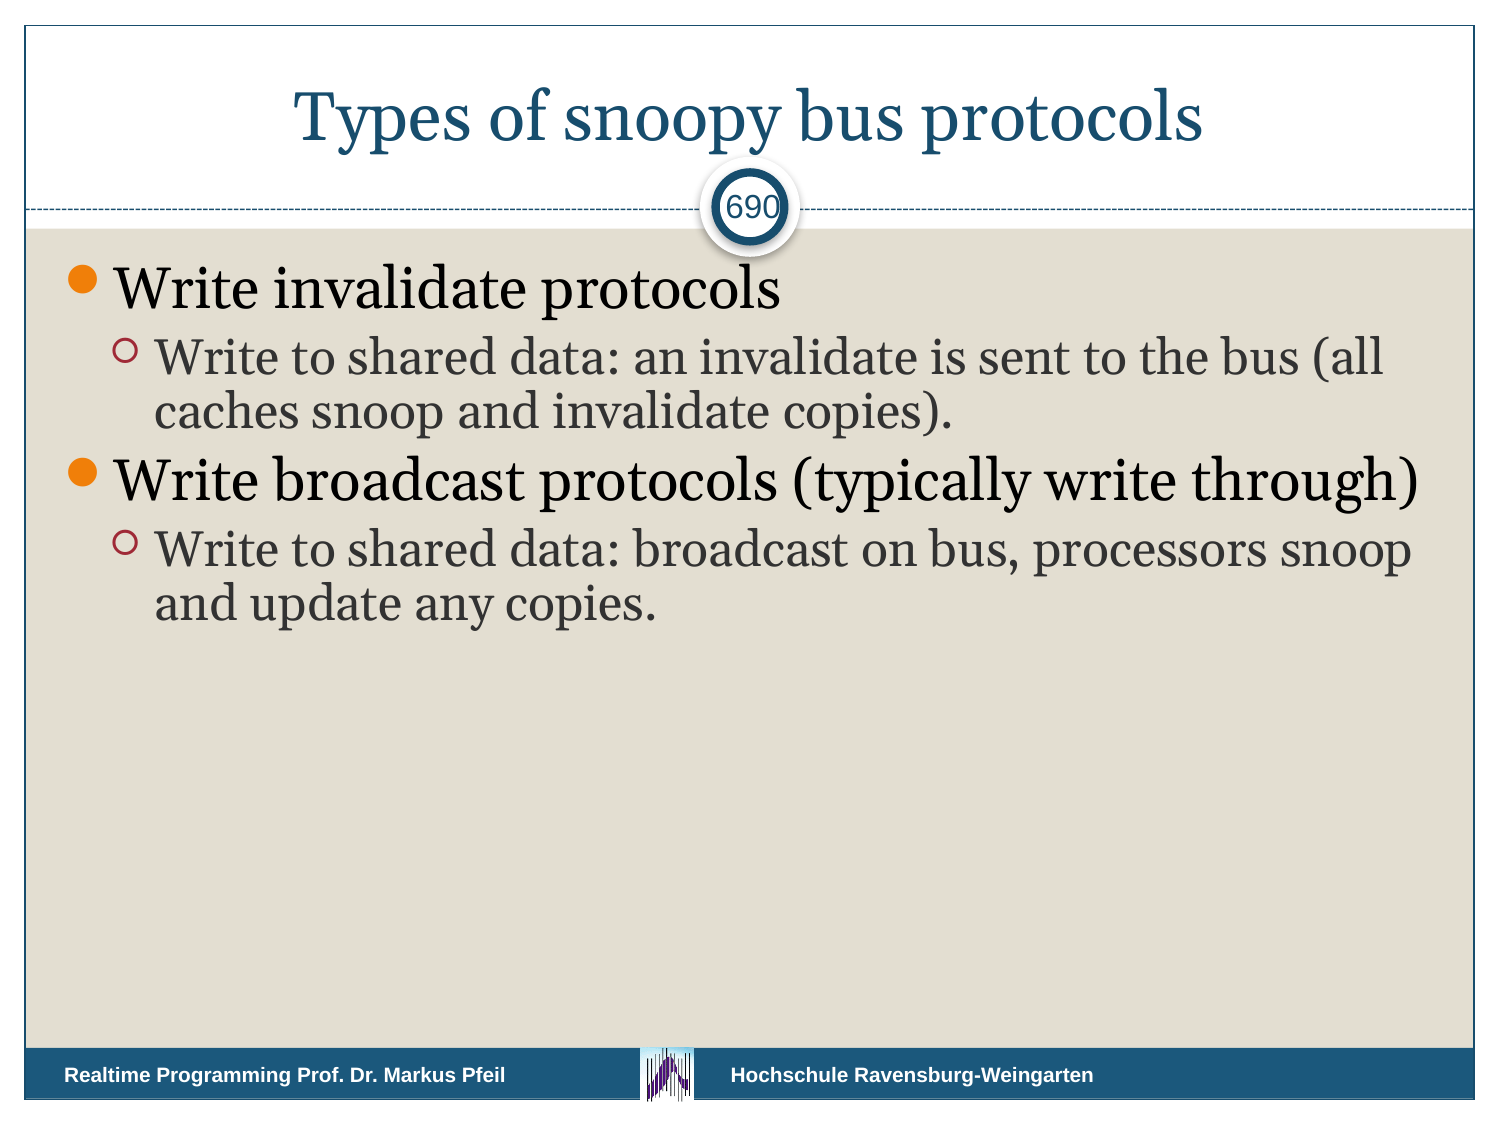

# Types of snoopy bus protocols
690
Write invalidate protocols
Write to shared data: an invalidate is sent to the bus (all caches snoop and invalidate copies).
Write broadcast protocols (typically write through)
Write to shared data: broadcast on bus, processors snoop and update any copies.
Realtime Programming Prof. Dr. Markus Pfeil